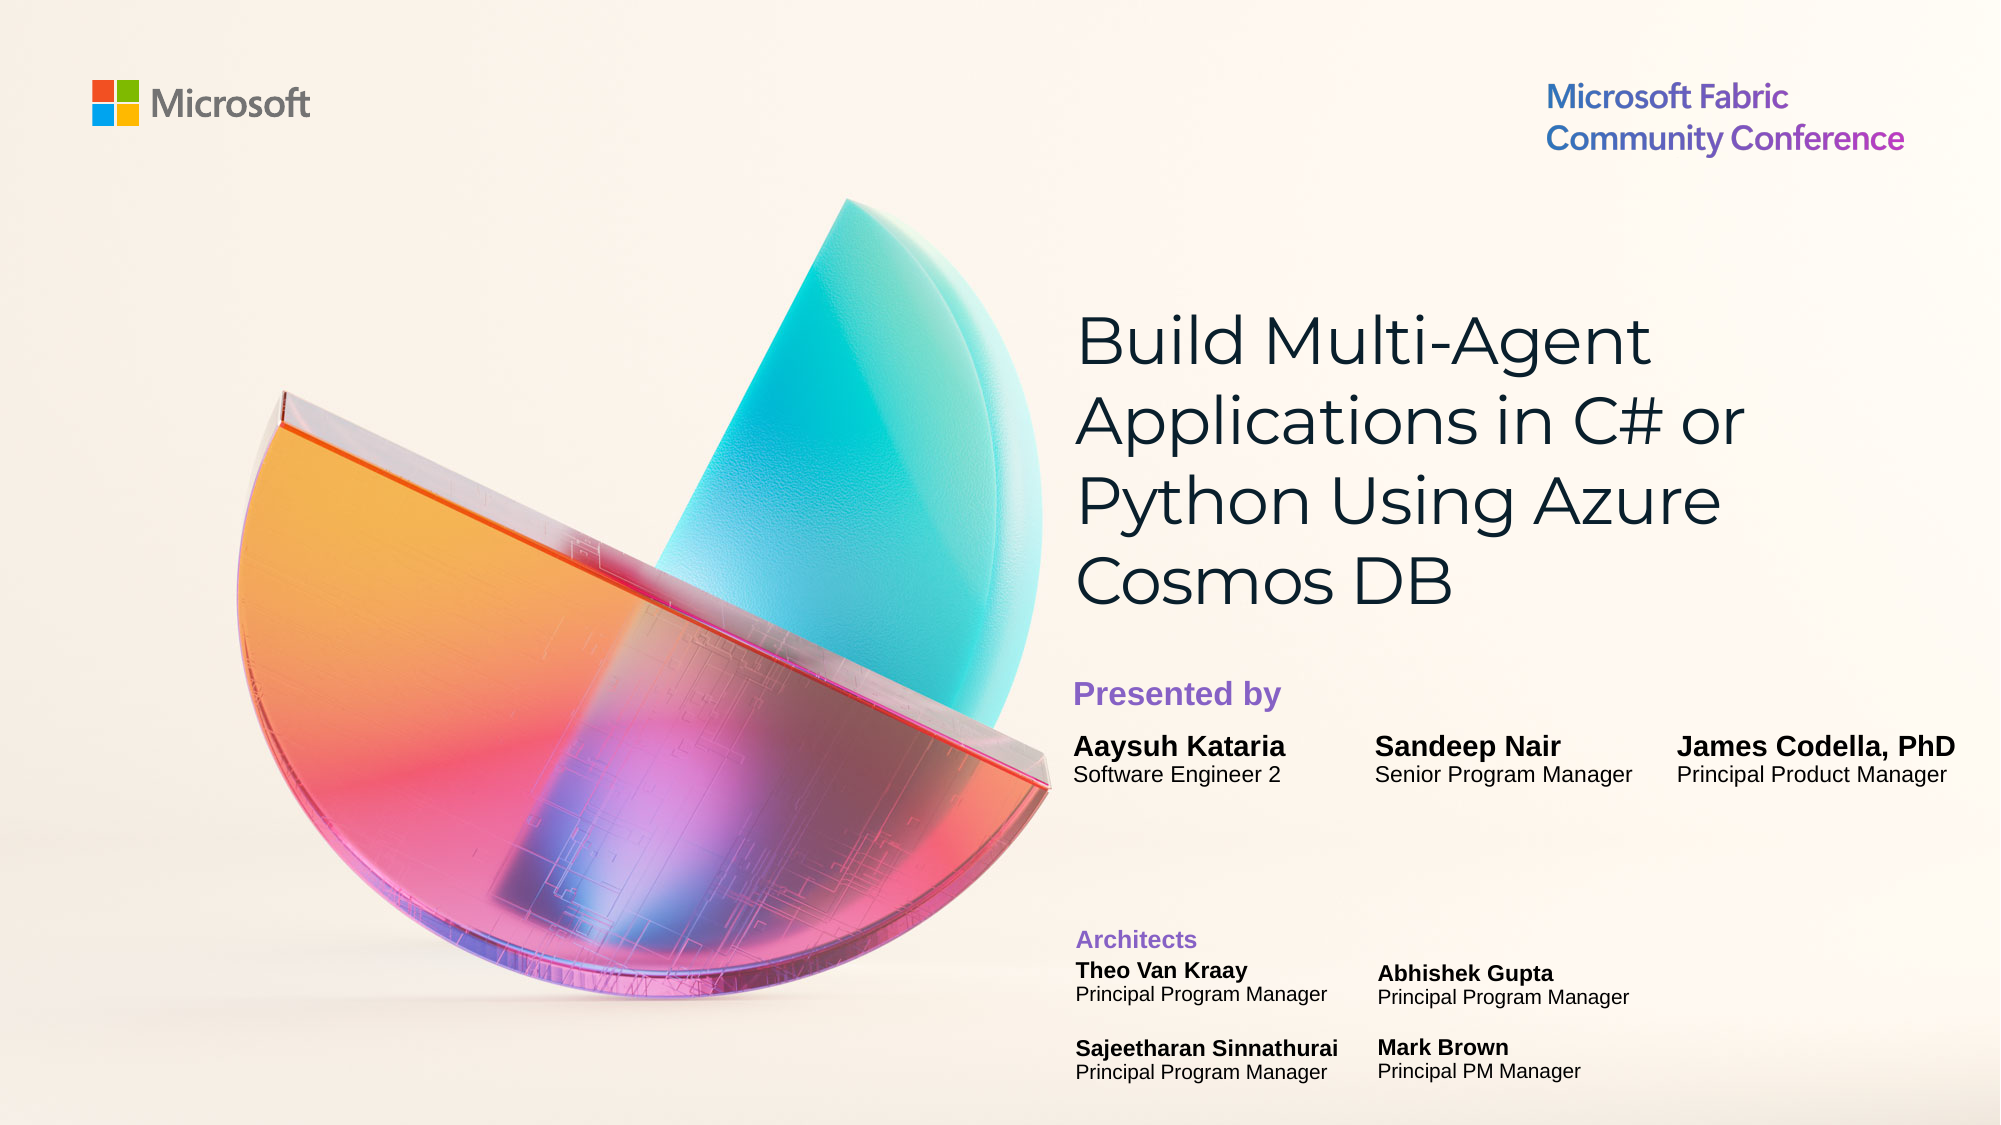

# Build Multi-Agent Applications in C# or Python Using Azure Cosmos DB
Presented by
Aaysuh Kataria
Software Engineer 2
Sandeep Nair
Senior Program Manager
James Codella, PhD
Principal Product Manager
Architects
Theo Van Kraay
Principal Program Manager
Abhishek Gupta
Principal Program Manager
Mark Brown
Principal PM Manager

Sajeetharan Sinnathurai
Principal Program Manager